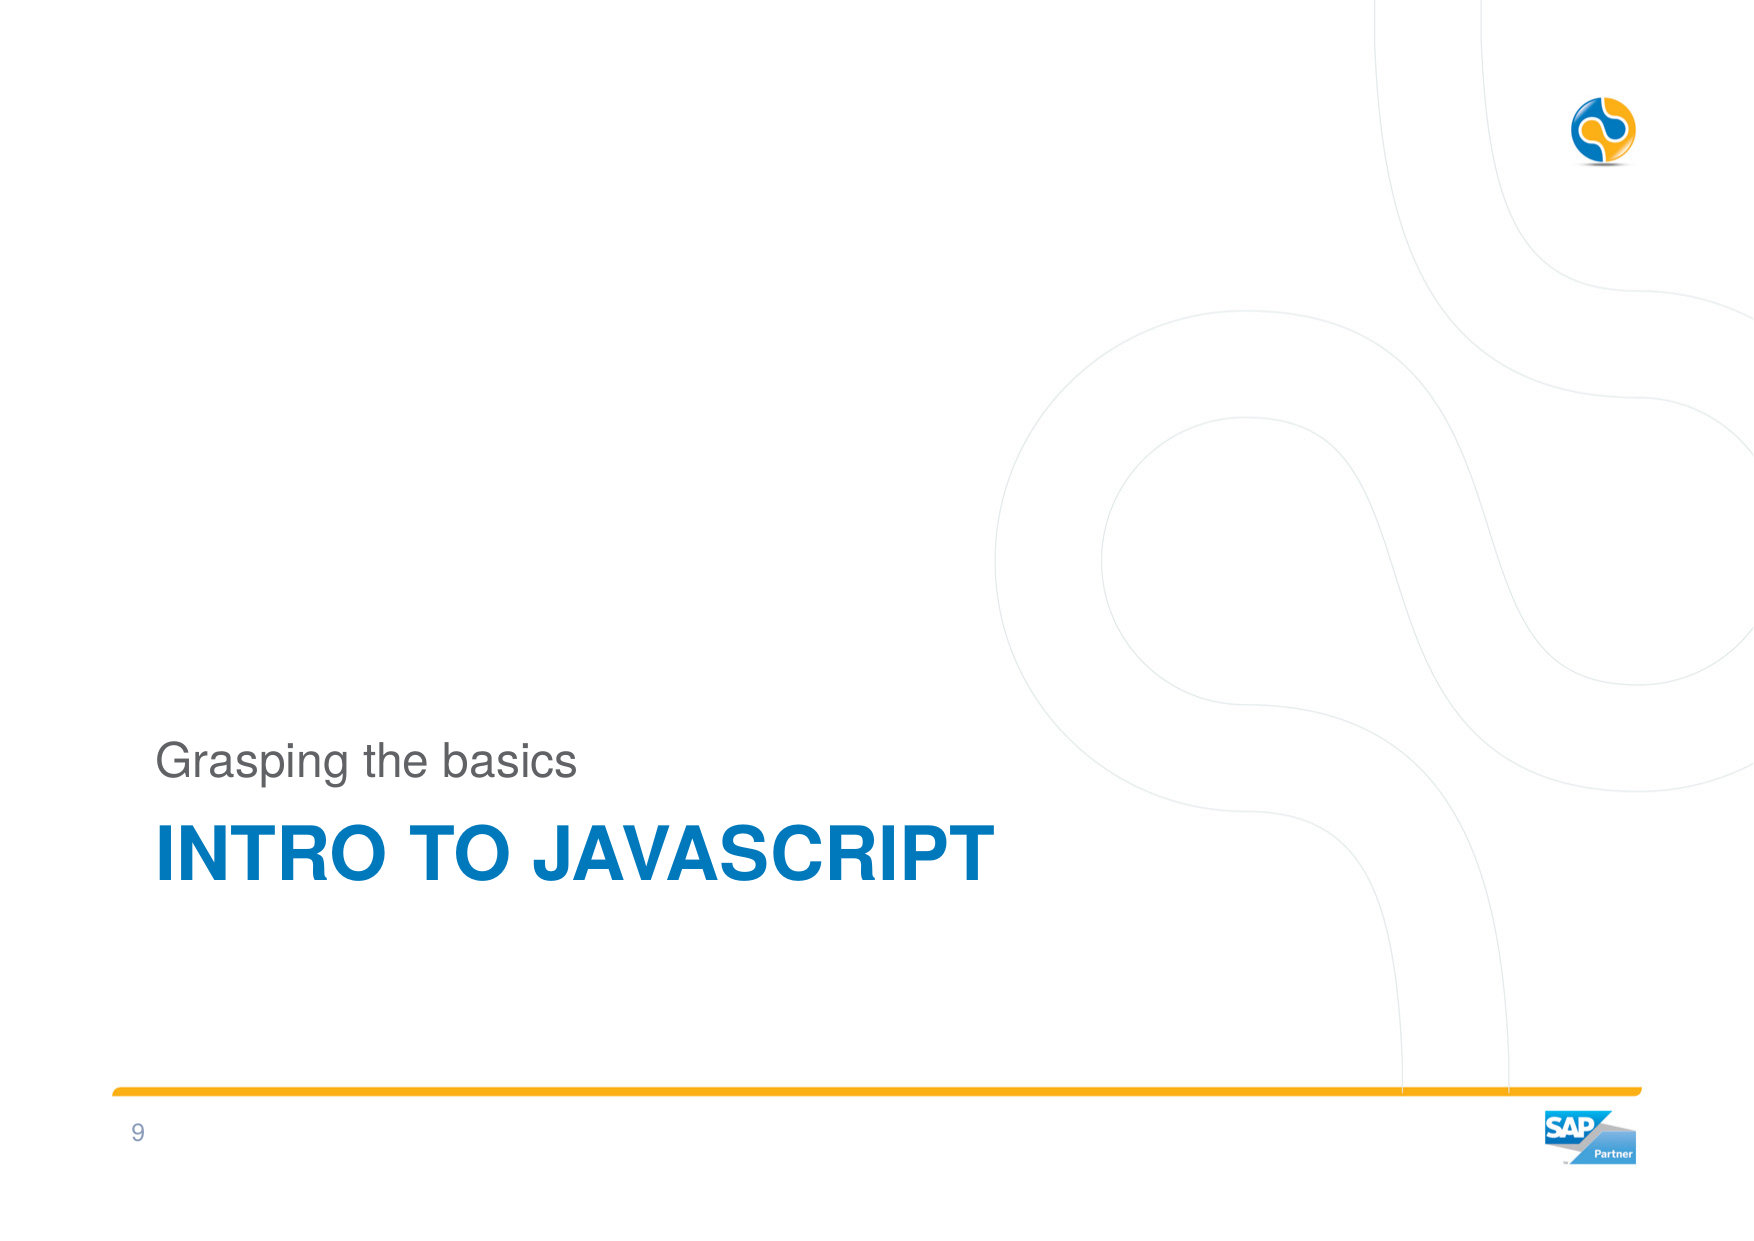

Grasping the basics
# Intro to JAVASCRIPT
9